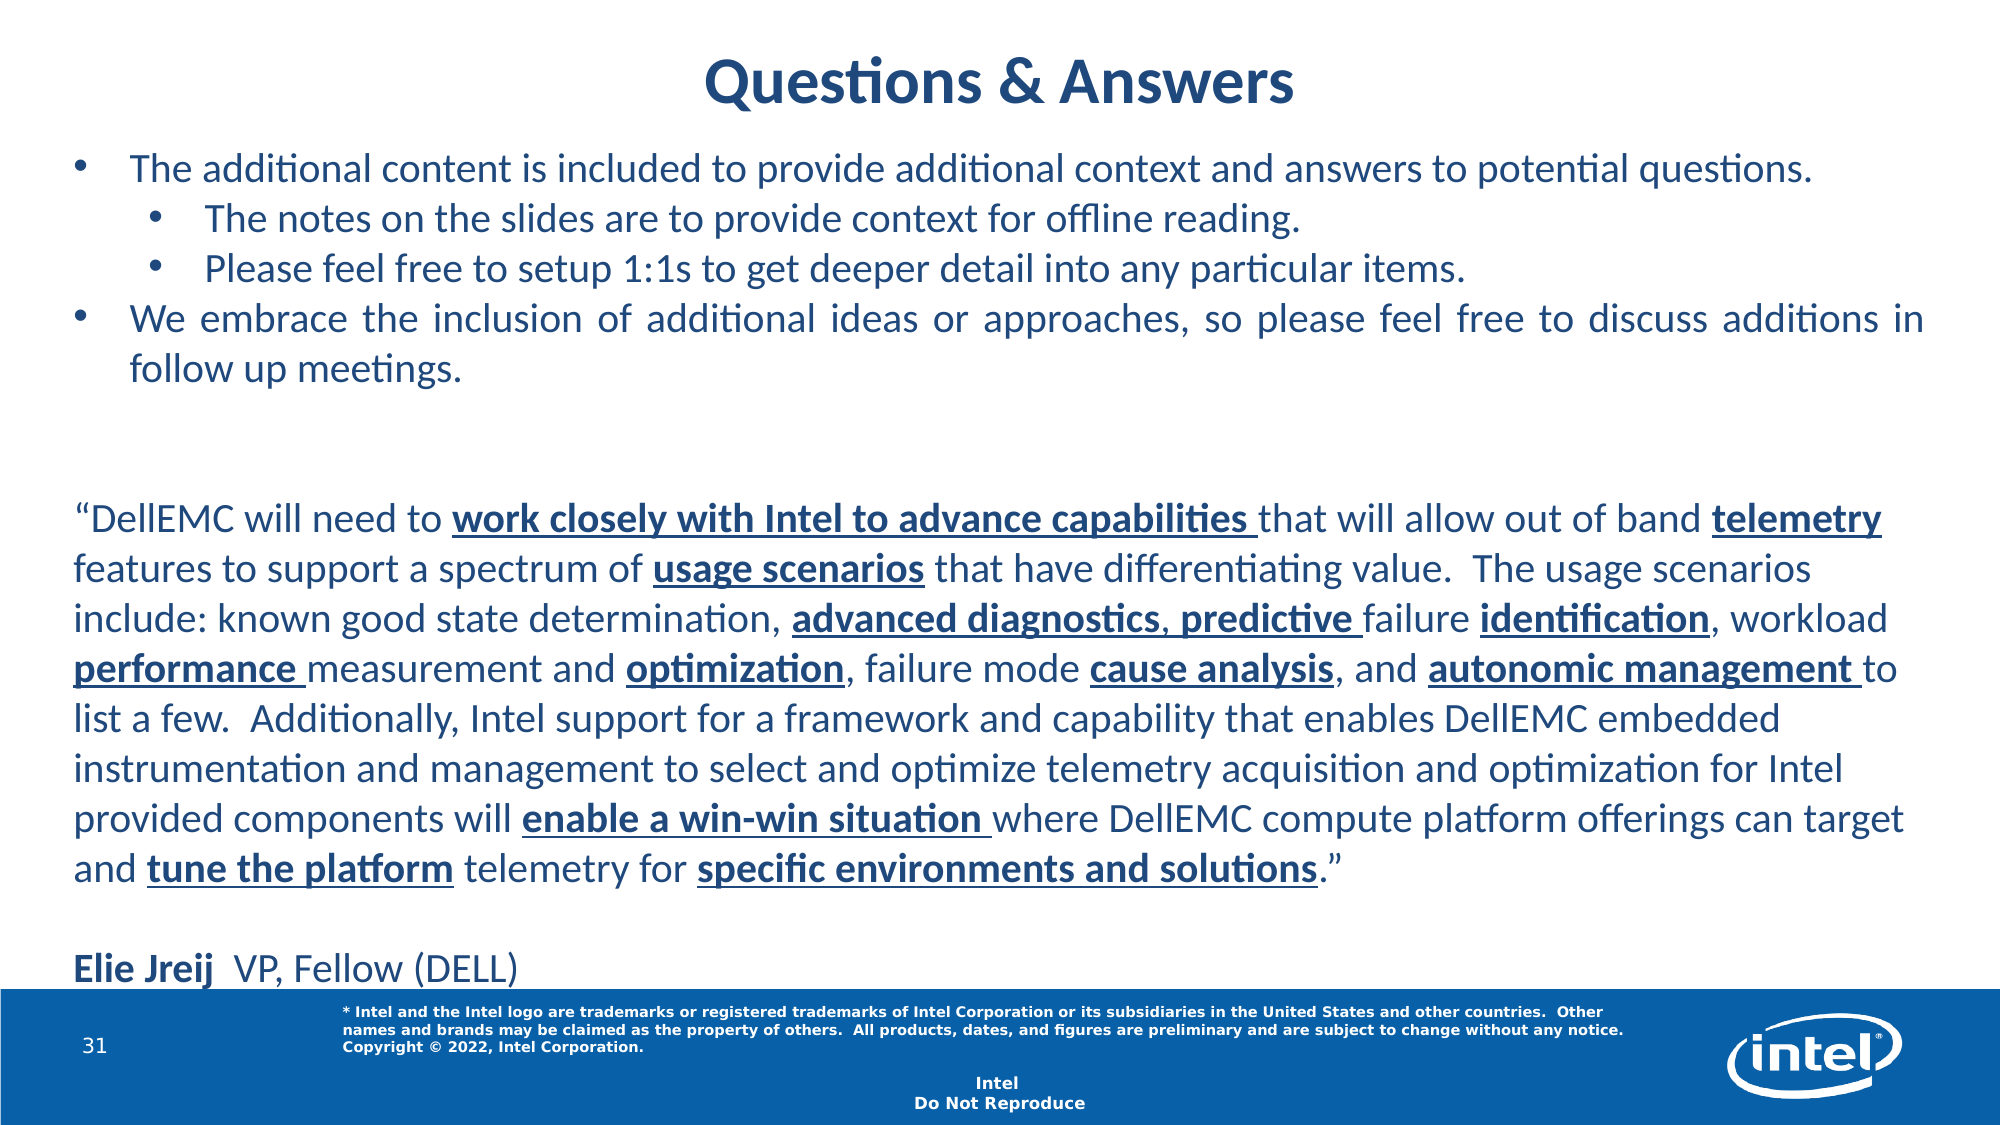

# Questions & Answers
The additional content is included to provide additional context and answers to potential questions.
The notes on the slides are to provide context for offline reading.
Please feel free to setup 1:1s to get deeper detail into any particular items.
We embrace the inclusion of additional ideas or approaches, so please feel free to discuss additions in follow up meetings.

“DellEMC will need to work closely with Intel to advance capabilities that will allow out of band telemetry features to support a spectrum of usage scenarios that have differentiating value.  The usage scenarios include: known good state determination, advanced diagnostics, predictive failure identification, workload performance measurement and optimization, failure mode cause analysis, and autonomic management to list a few.  Additionally, Intel support for a framework and capability that enables DellEMC embedded instrumentation and management to select and optimize telemetry acquisition and optimization for Intel provided components will enable a win-win situation where DellEMC compute platform offerings can target and tune the platform telemetry for specific environments and solutions.”

Elie Jreij  VP, Fellow (DELL)